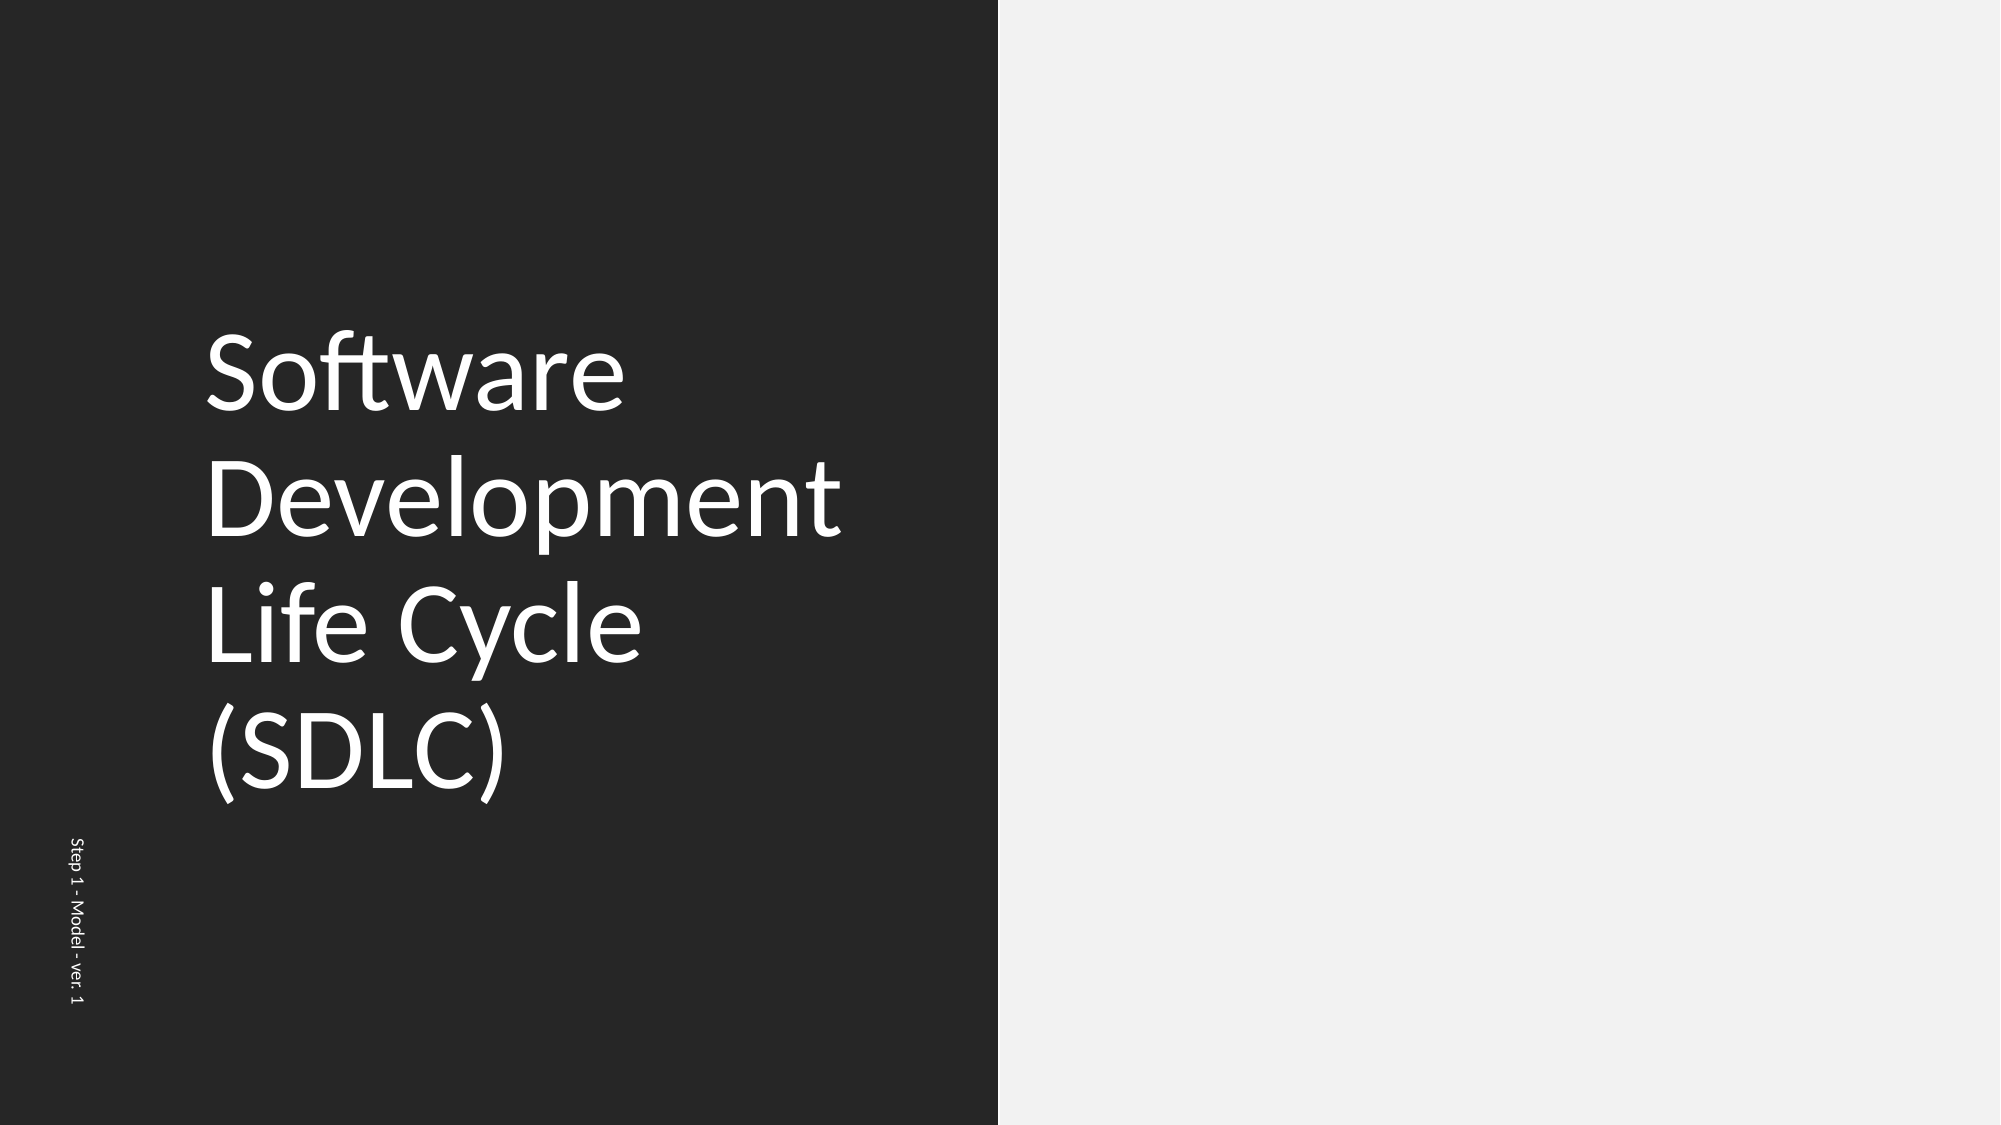

# Software Development Life Cycle (SDLC)

Step 1 - Model - ver. 1